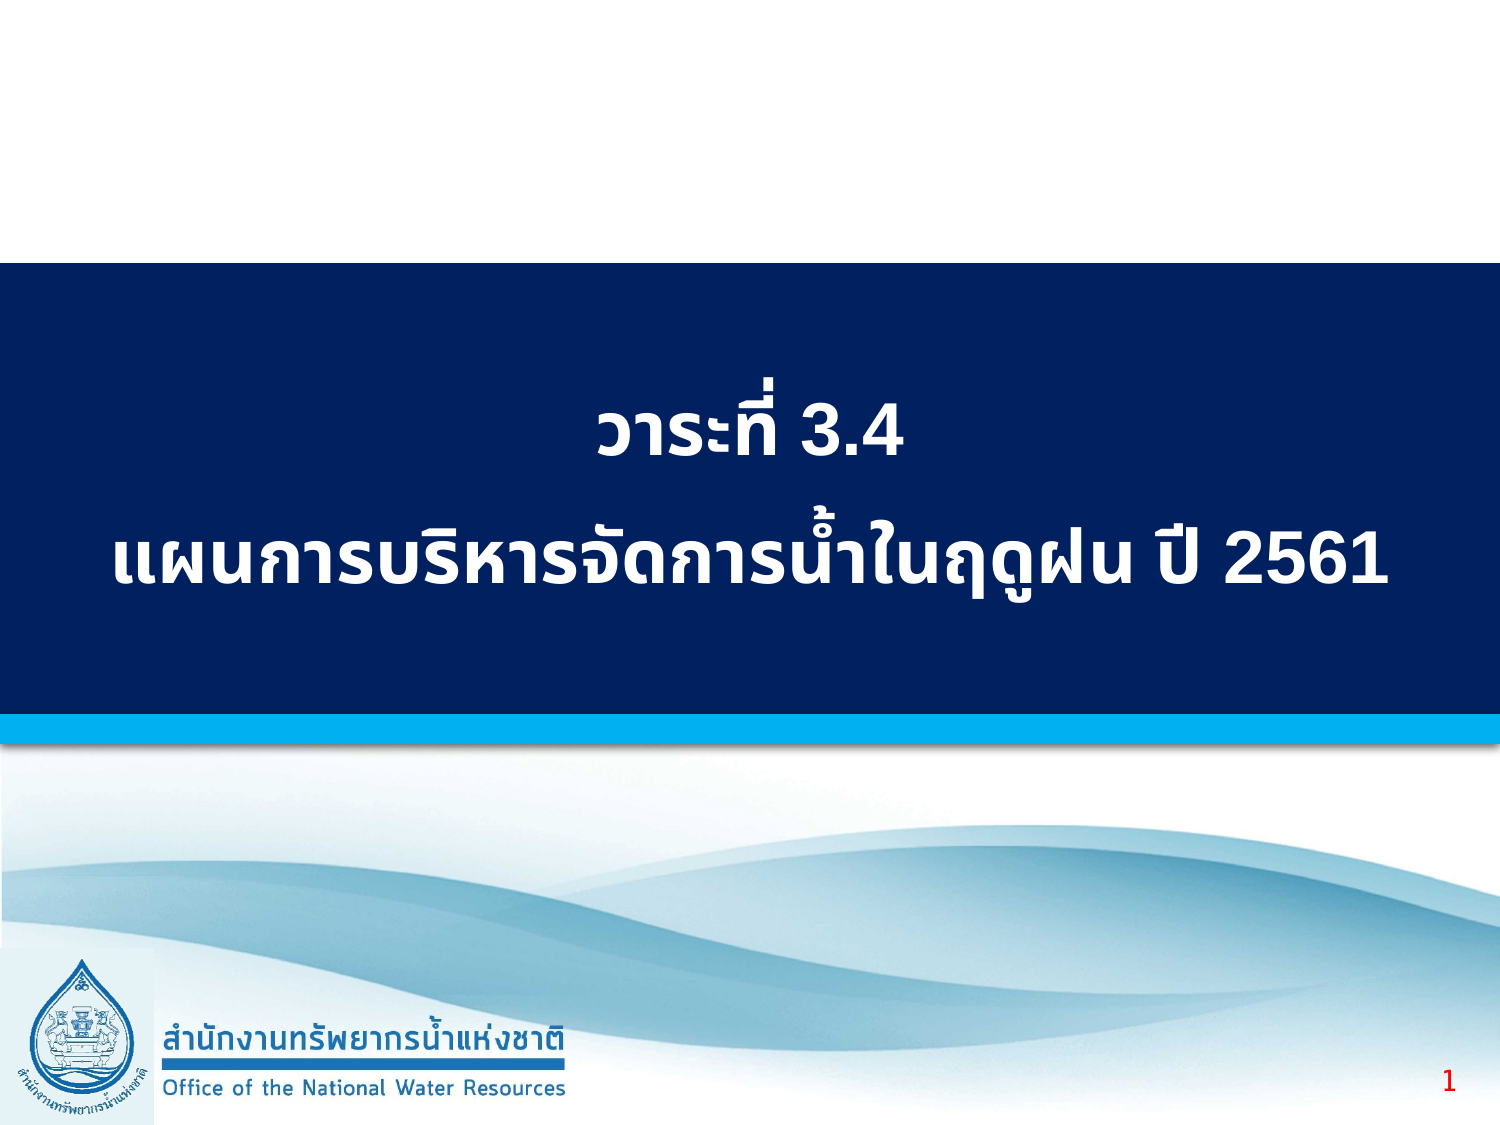

วาระที่ 3.4
แผนการบริหารจัดการน้ำในฤดูฝน ปี 2561

1